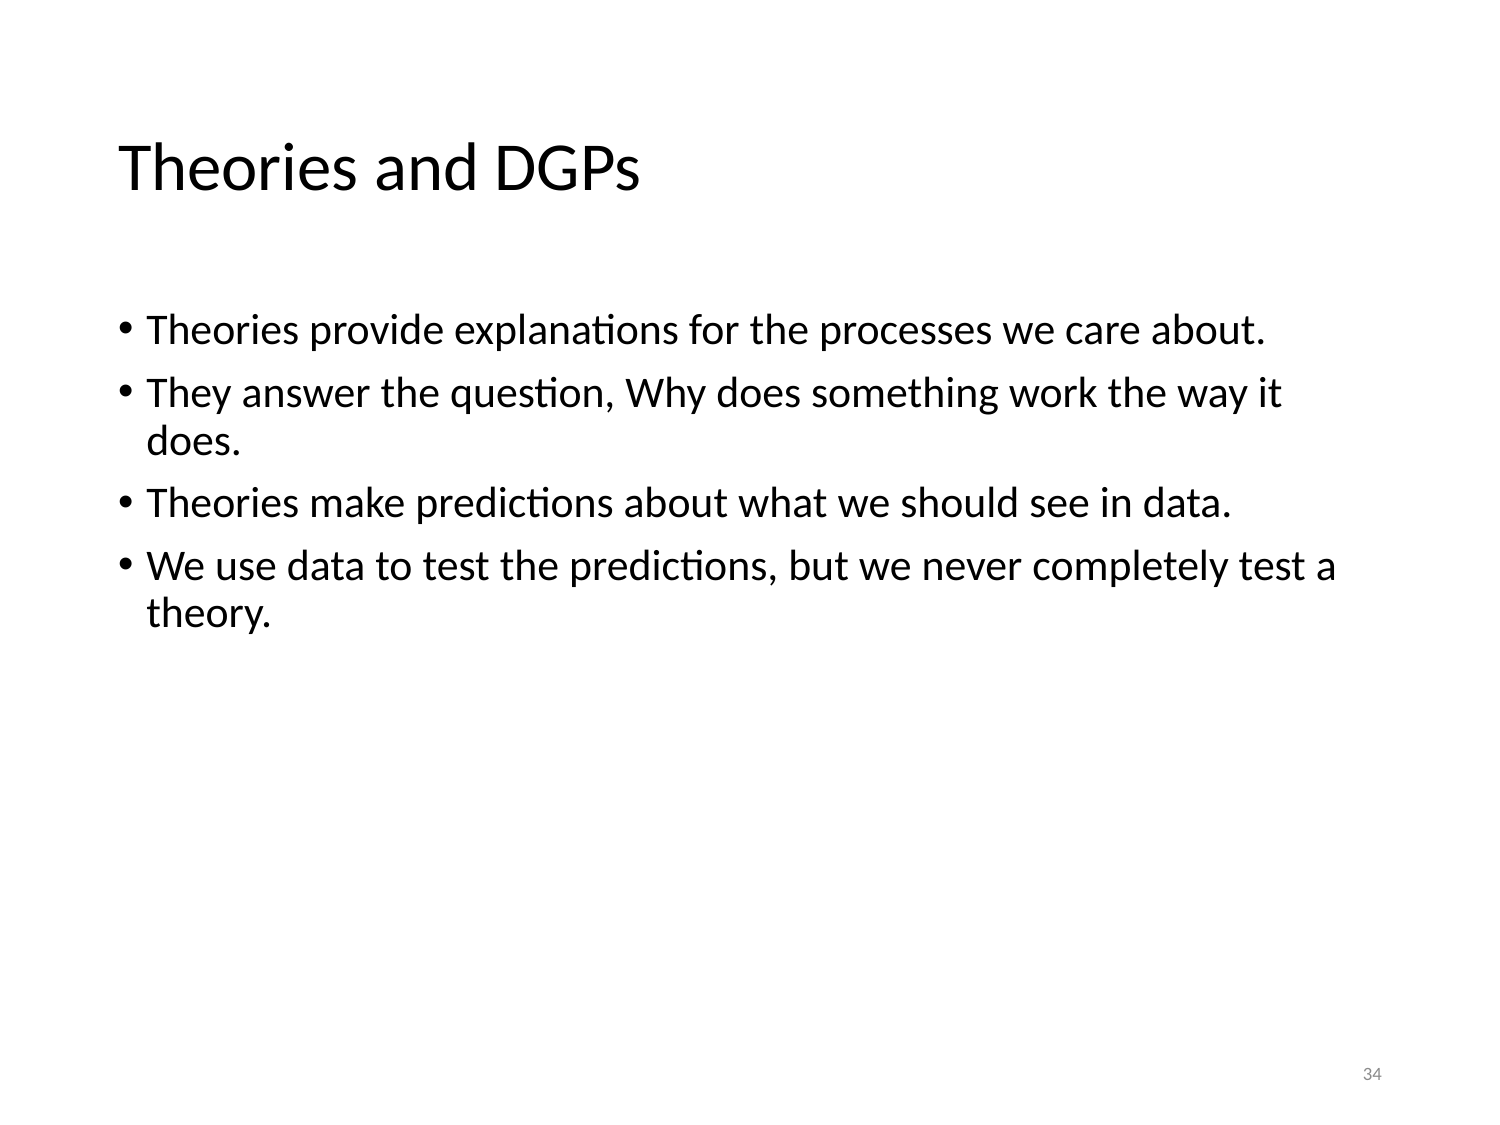

# Theories and DGPs
Theories provide explanations for the processes we care about.
They answer the question, Why does something work the way it does.
Theories make predictions about what we should see in data.
We use data to test the predictions, but we never completely test a theory.
34